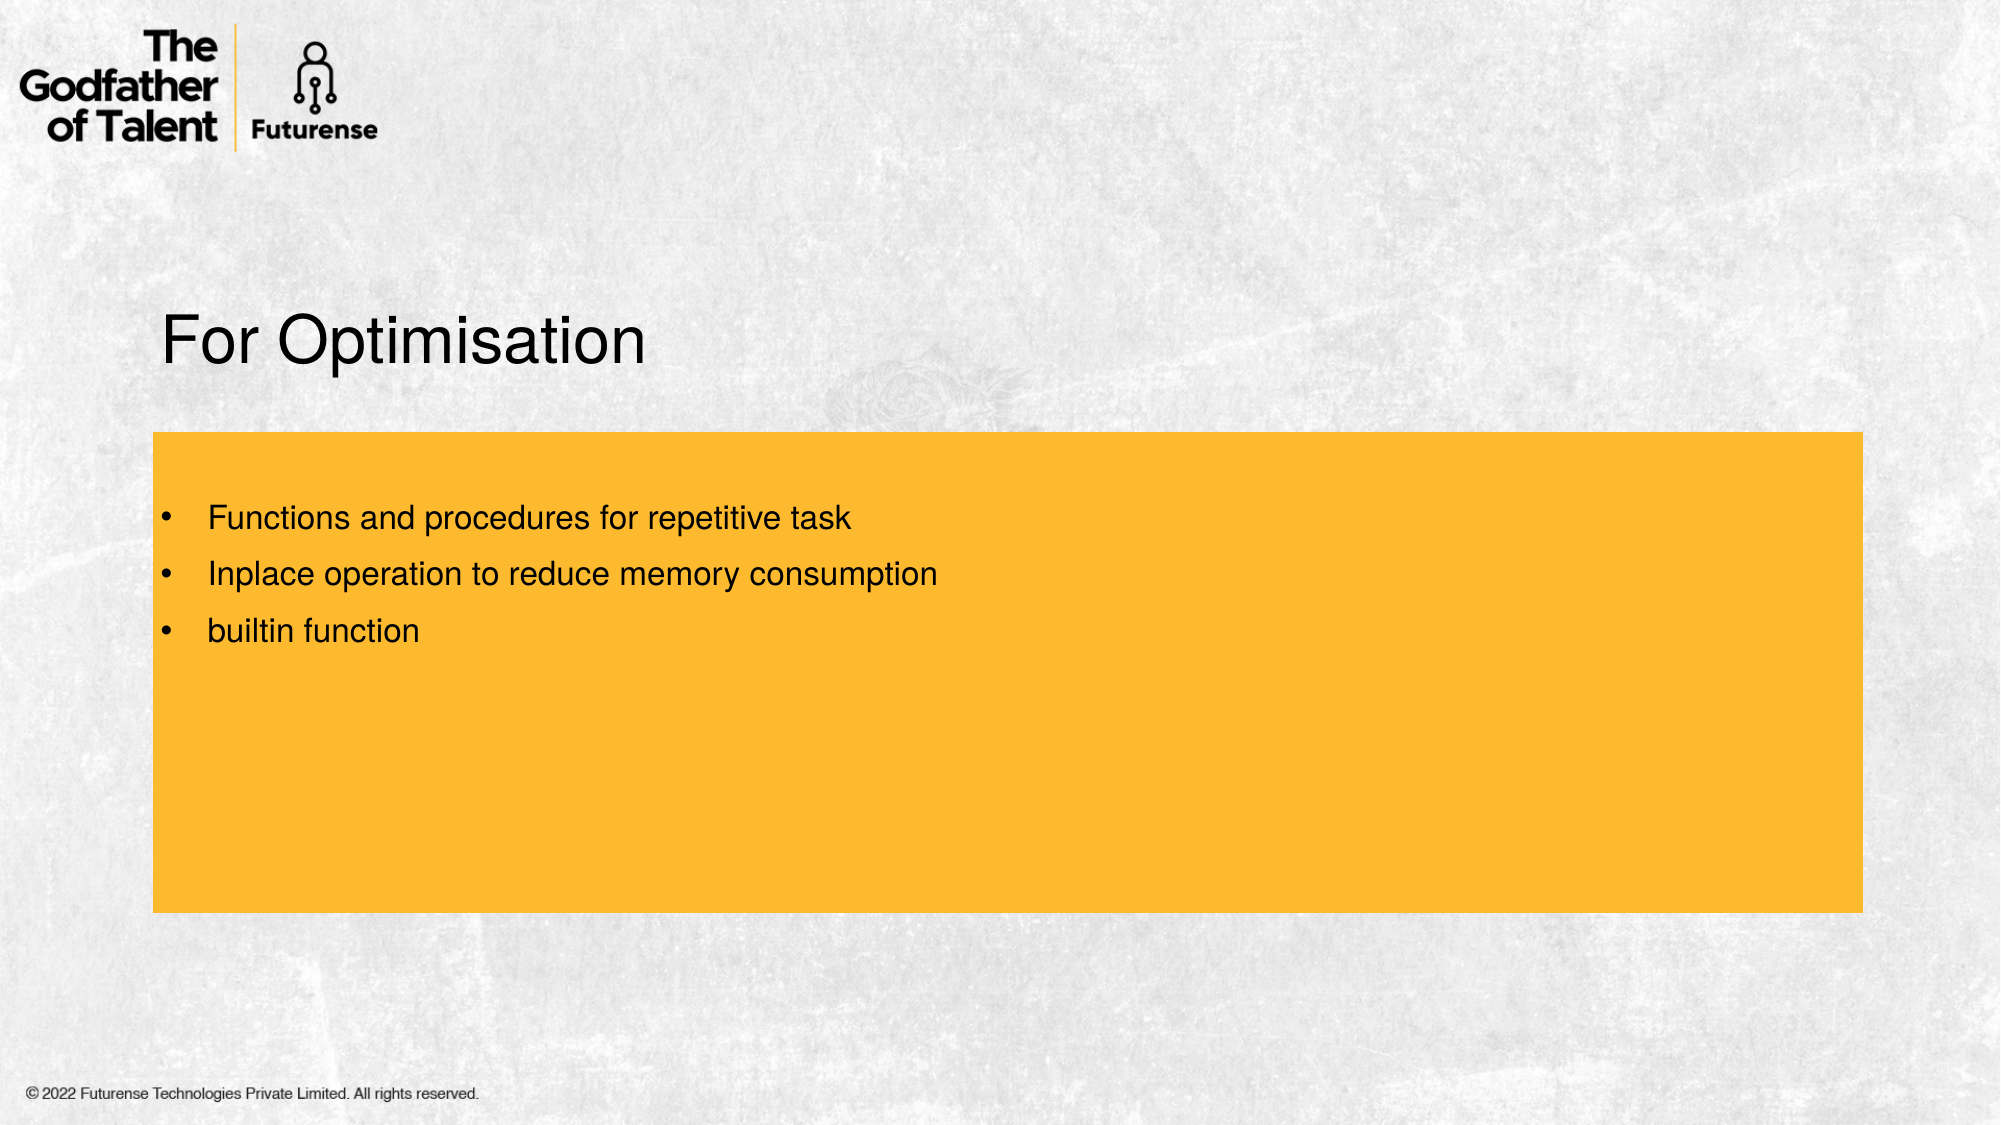

# For Optimisation

Functions and procedures for repetitive task
Inplace operation to reduce memory consumption
builtin function